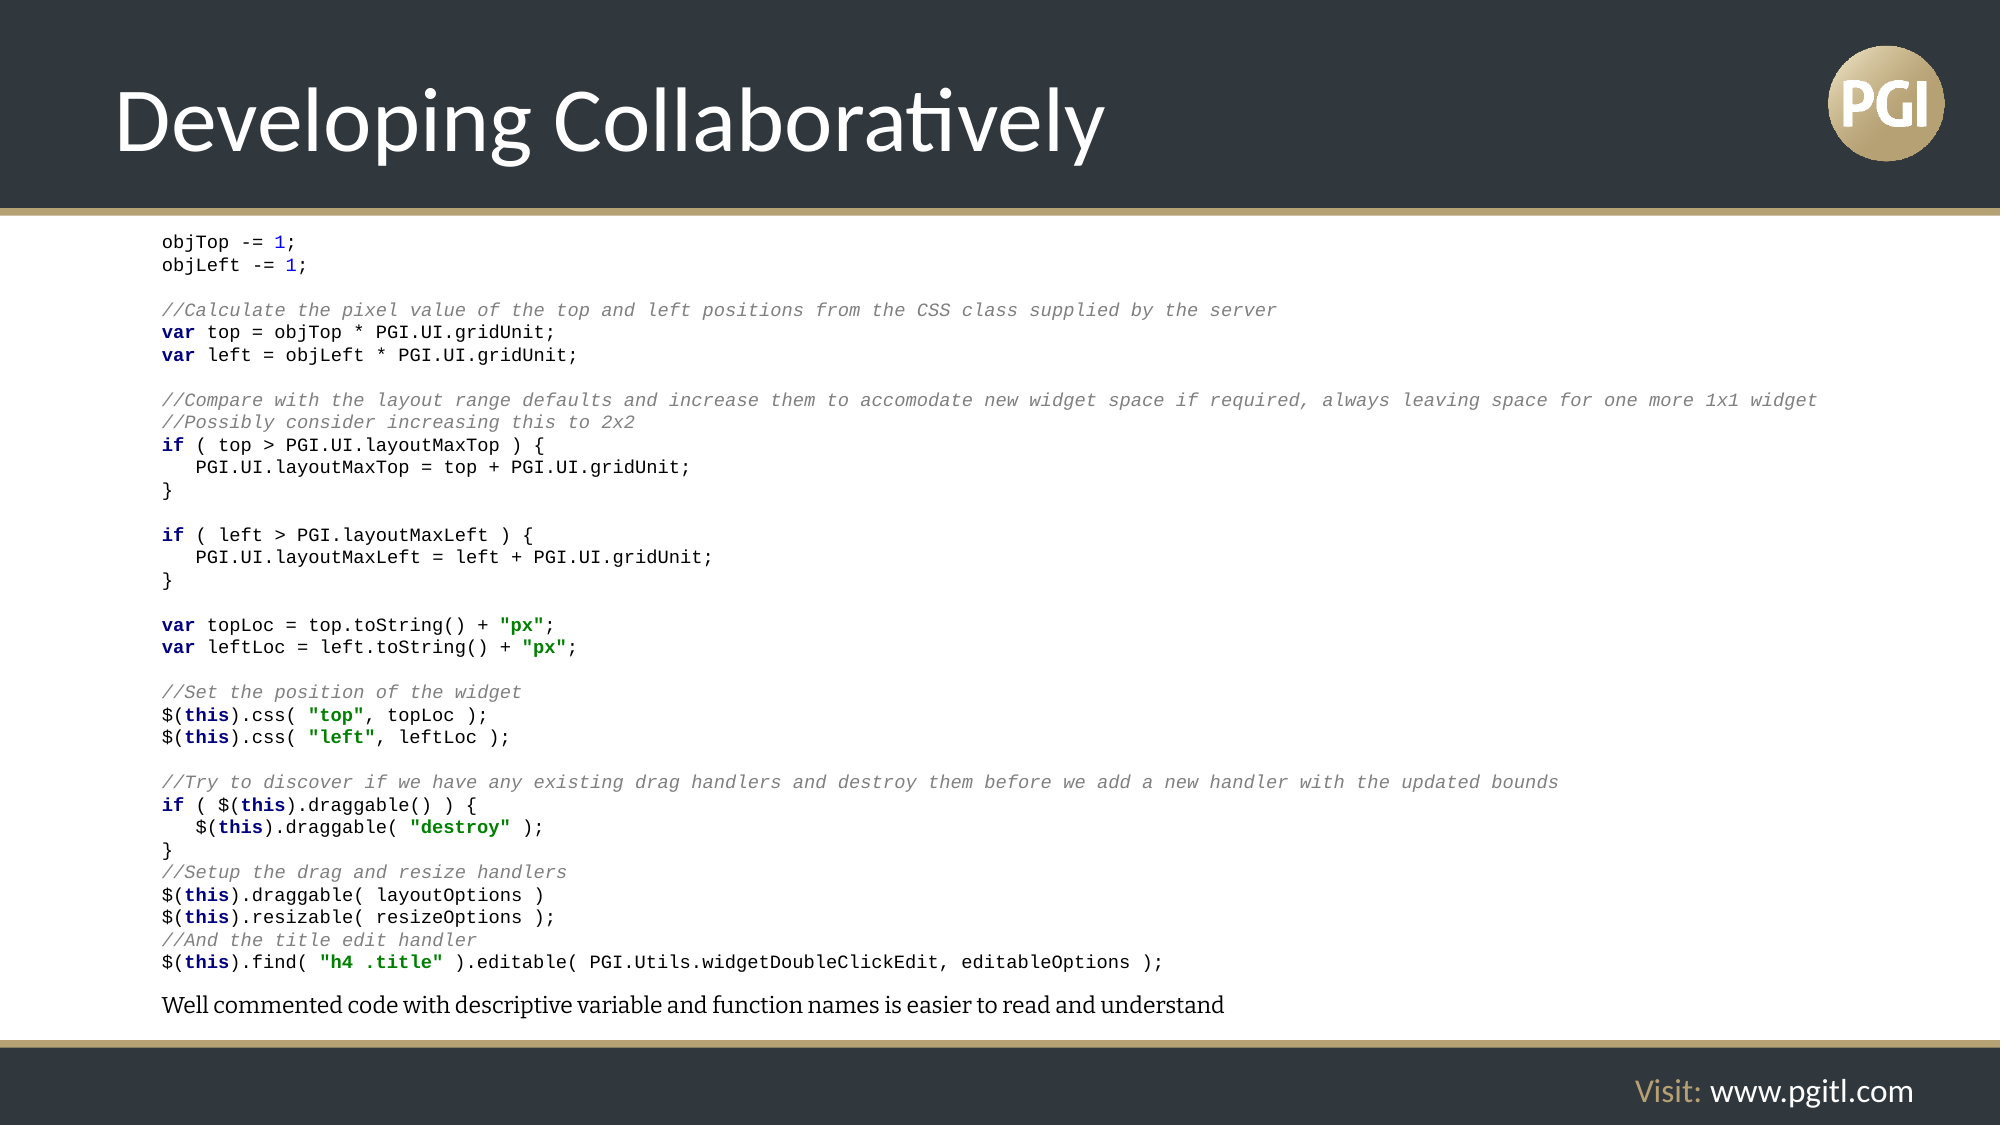

# Developing Collaboratively
objTop -= 1;
objLeft -= 1;
//Calculate the pixel value of the top and left positions from the CSS class supplied by the server
var top = objTop * PGI.UI.gridUnit;
var left = objLeft * PGI.UI.gridUnit;
//Compare with the layout range defaults and increase them to accomodate new widget space if required, always leaving space for one more 1x1 widget
//Possibly consider increasing this to 2x2
if ( top > PGI.UI.layoutMaxTop ) {
   PGI.UI.layoutMaxTop = top + PGI.UI.gridUnit;
}
if ( left > PGI.layoutMaxLeft ) {
   PGI.UI.layoutMaxLeft = left + PGI.UI.gridUnit;
}
var topLoc = top.toString() + "px";
var leftLoc = left.toString() + "px";
//Set the position of the widget
$(this).css( "top", topLoc );
$(this).css( "left", leftLoc );
//Try to discover if we have any existing drag handlers and destroy them before we add a new handler with the updated bounds
if ( $(this).draggable() ) {
   $(this).draggable( "destroy" );
}
//Setup the drag and resize handlers
$(this).draggable( layoutOptions )
$(this).resizable( resizeOptions );
//And the title edit handler
$(this).find( "h4 .title" ).editable( PGI.Utils.widgetDoubleClickEdit, editableOptions );

Well commented code with descriptive variable and function names is easier to read and understand